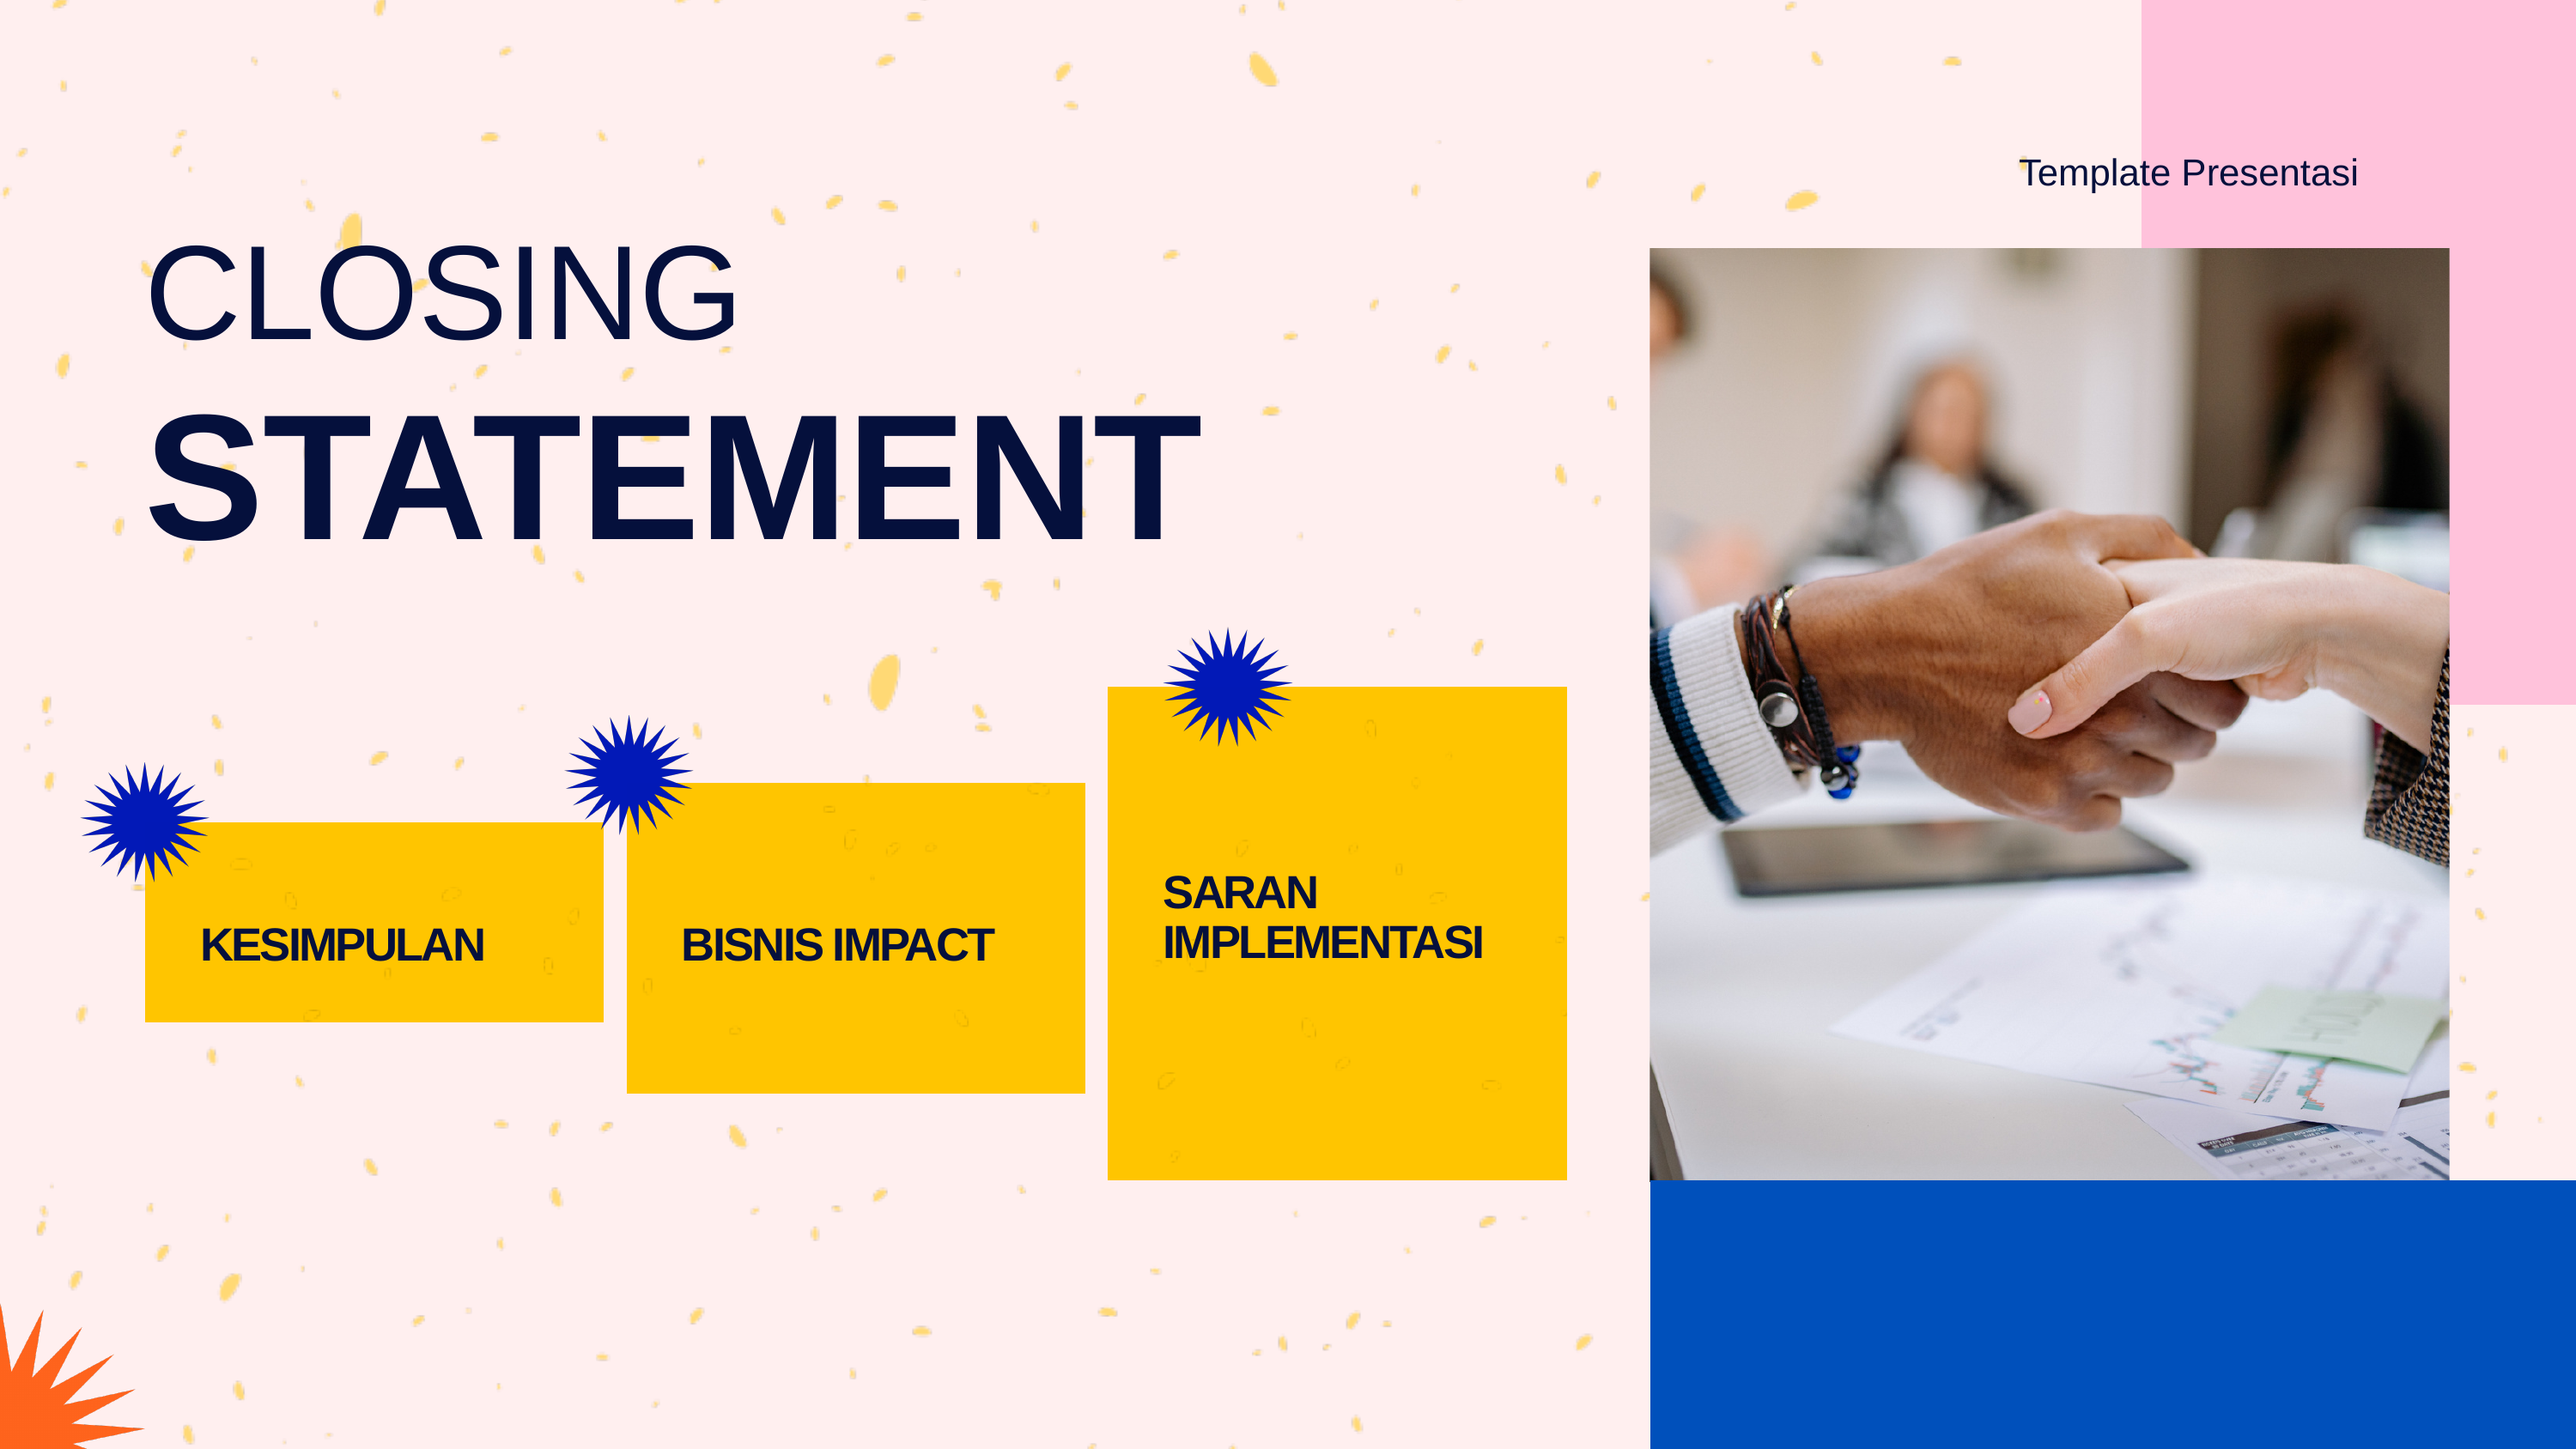

Template Presentasi
CLOSING

STATEMENT

SARAN IMPLEMENTASI
KESIMPULAN
BISNIS IMPACT